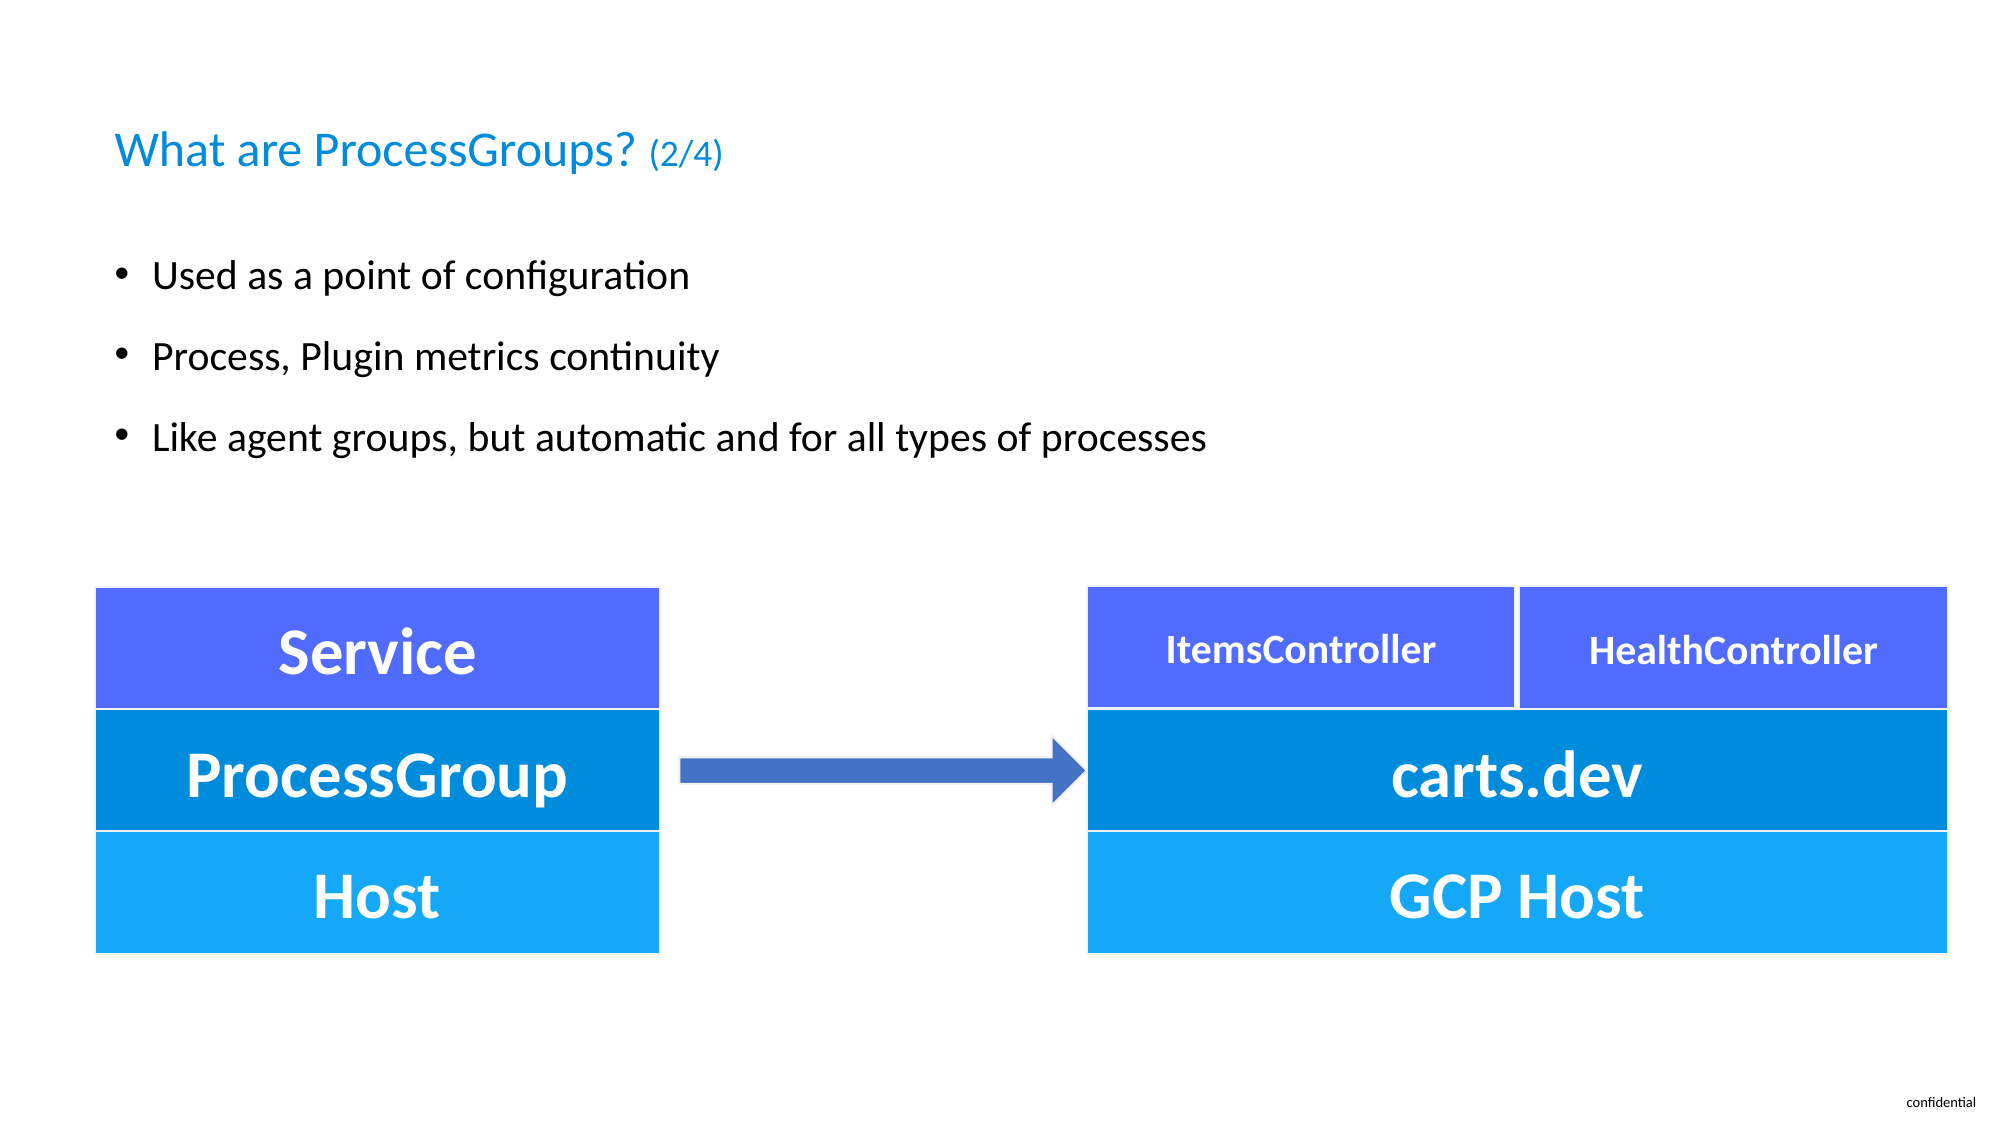

What are ProcessGroups? (2/4)
Used as a point of configuration
Process, Plugin metrics continuity
Like agent groups, but automatic and for all types of processes
ItemsController
HealthController
Service
ProcessGroup
carts.dev

Host
GCP Host